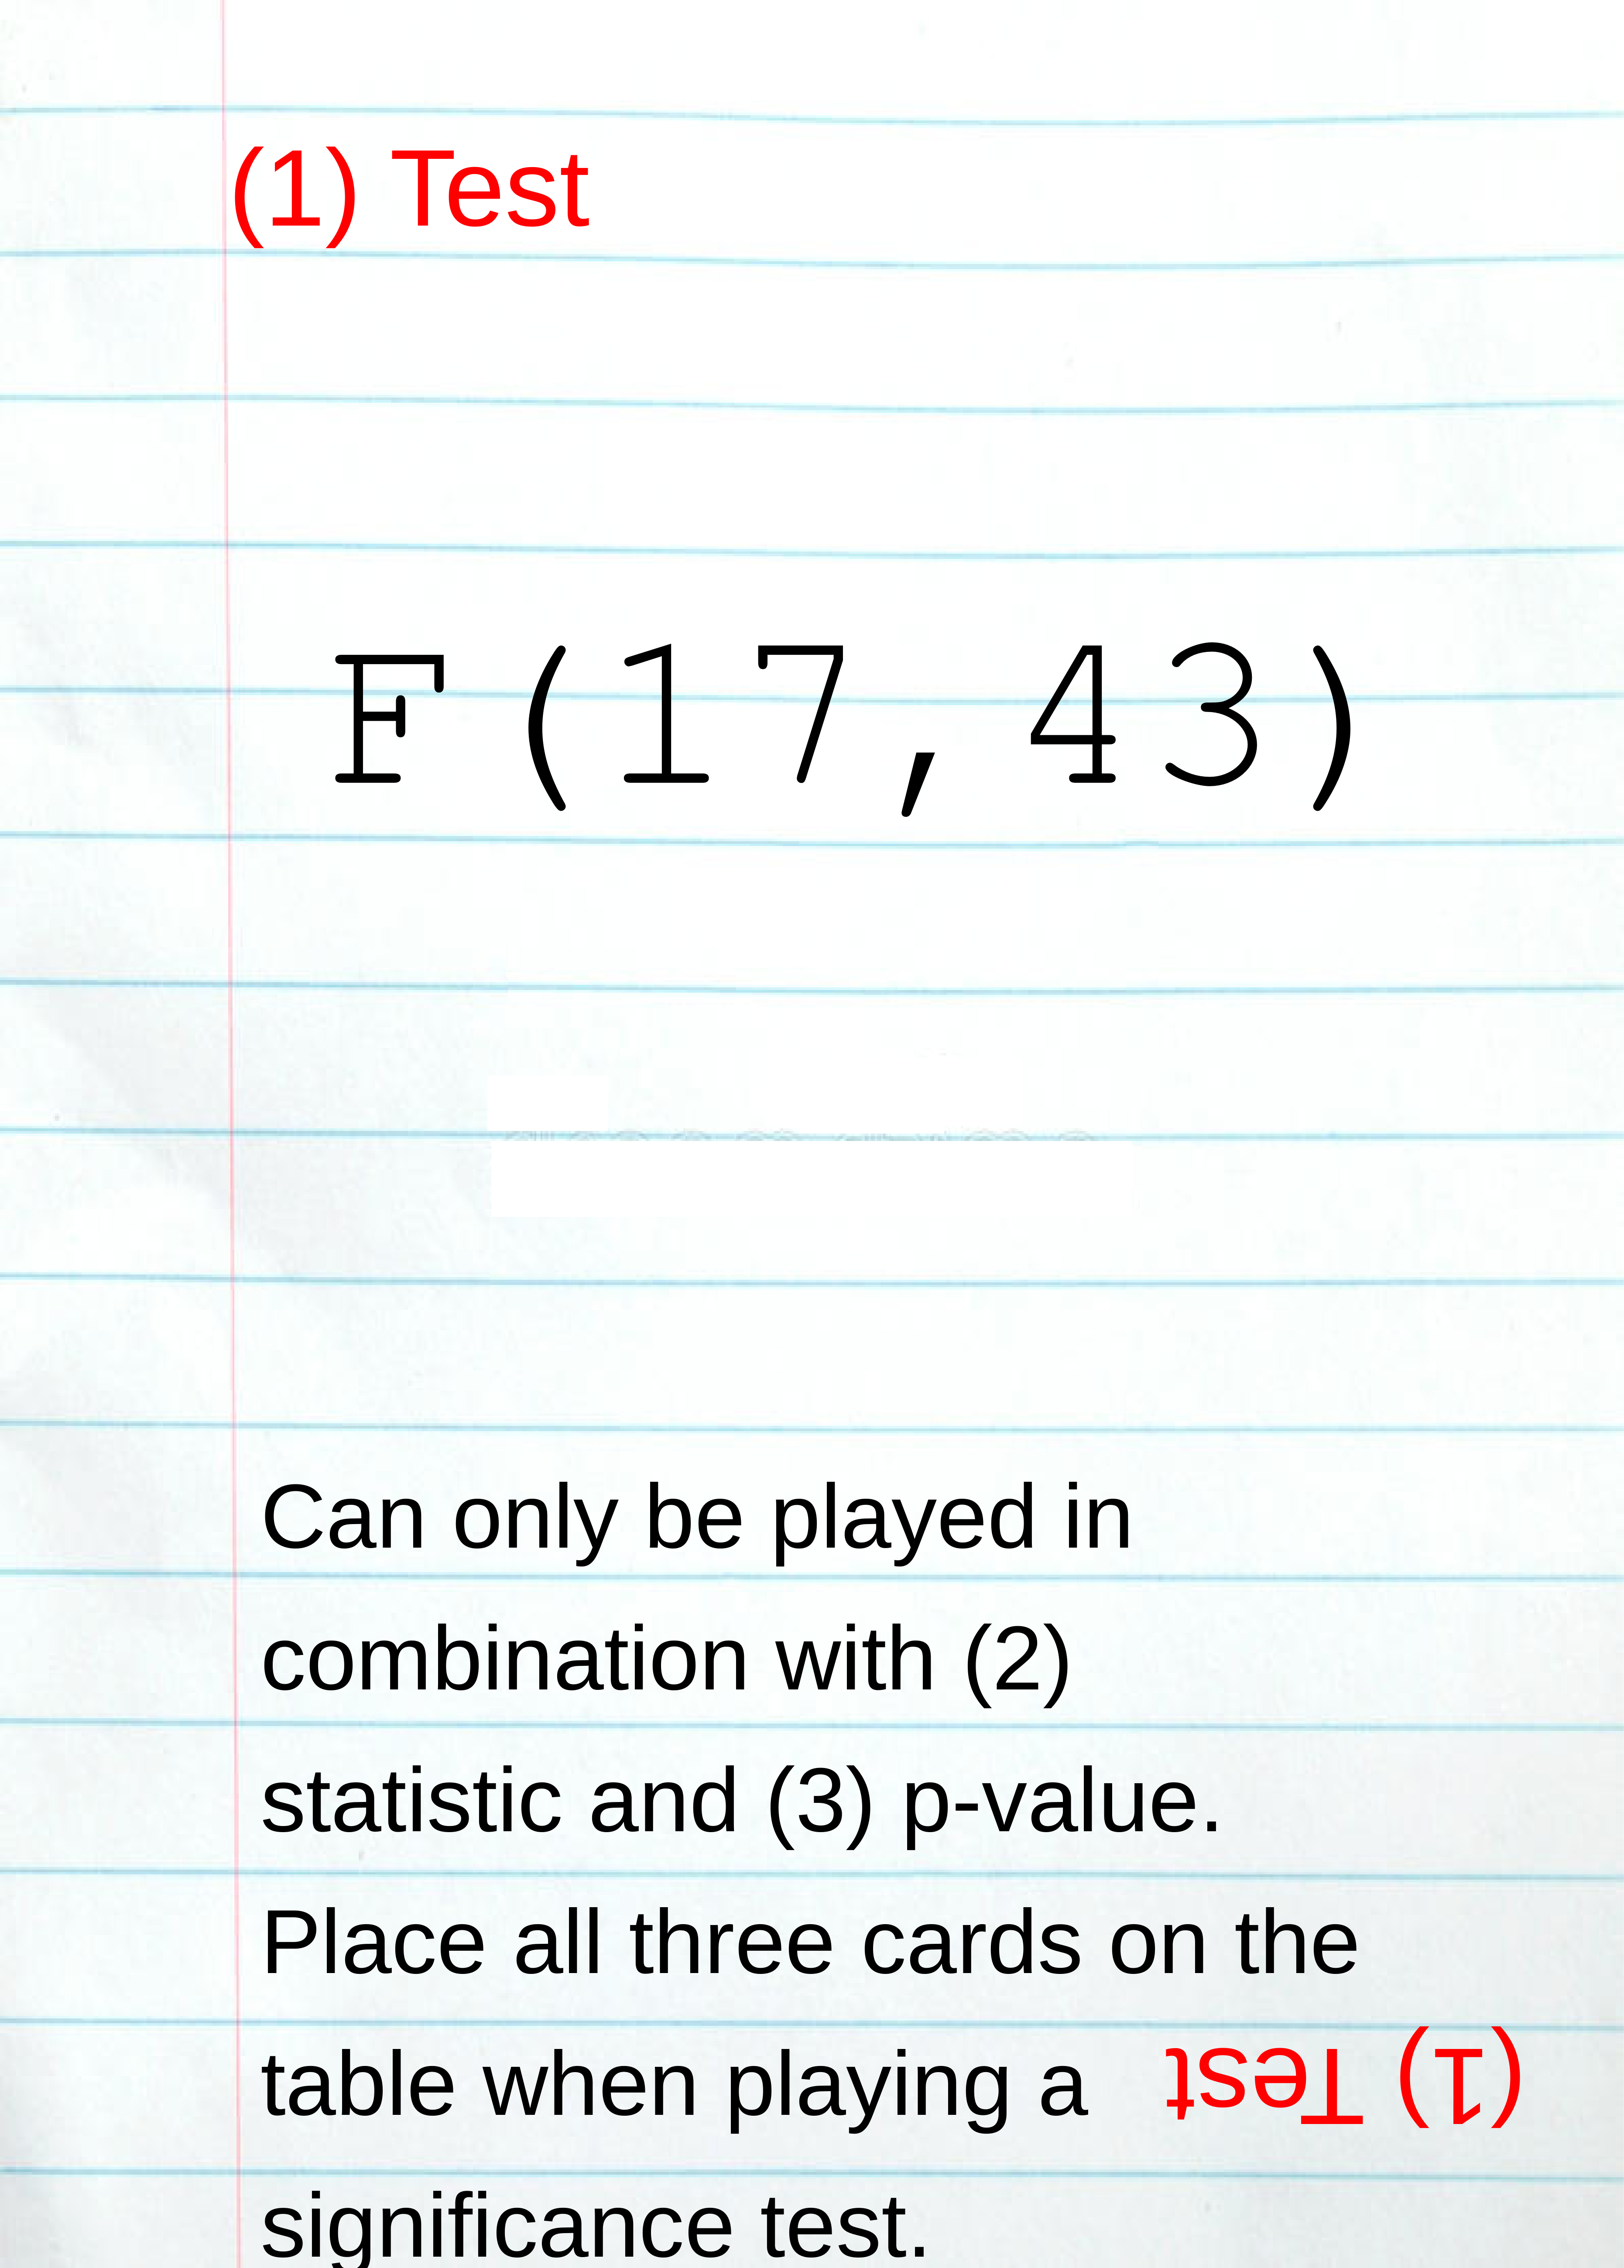

(1) Test
F(17,43)
Can only be played in combination with (2) statistic and (3) p-value. Place all three cards on the table when playing a significance test.
(1) Test